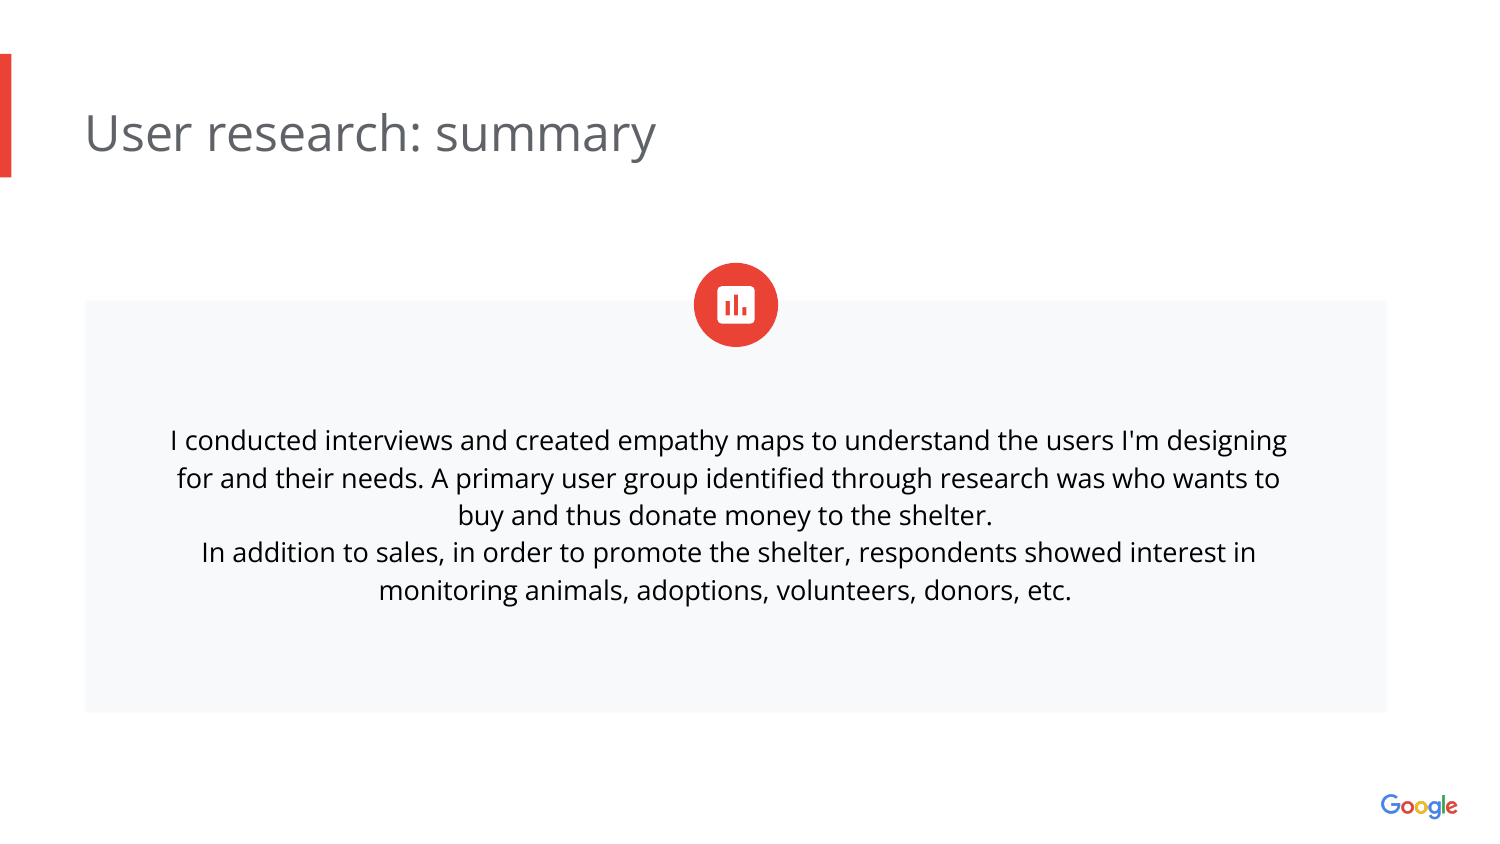

User research: summary

I conducted interviews and created empathy maps to understand the users I'm designing for and their needs. A primary user group identified through research was who wants to buy and thus donate money to the shelter.
In addition to sales, in order to promote the shelter, respondents showed interest in monitoring animals, adoptions, volunteers, donors, etc.